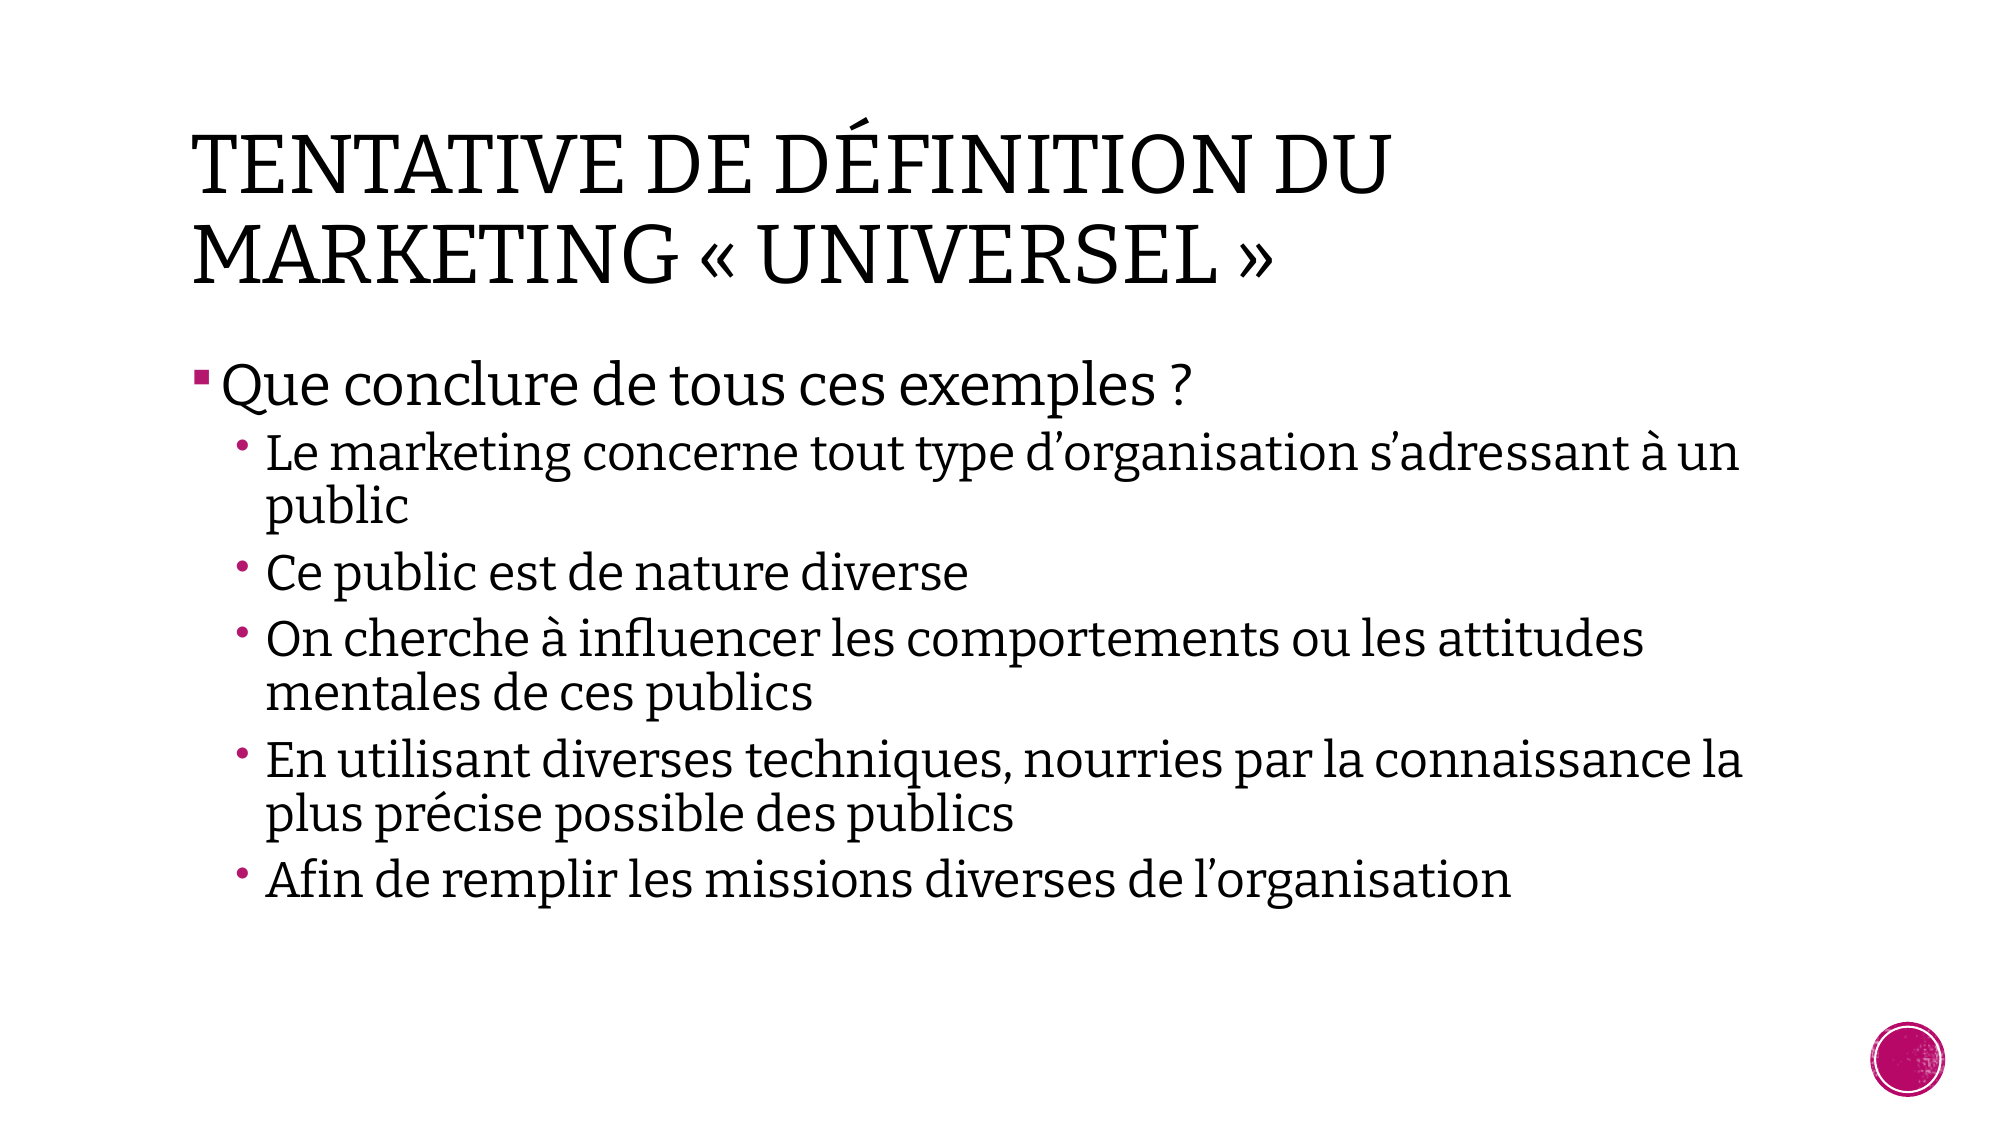

# Tentative de définition du marketing « universel »
Que conclure de tous ces exemples ?
Le marketing concerne tout type d’organisation s’adressant à un public
Ce public est de nature diverse
On cherche à influencer les comportements ou les attitudes mentales de ces publics
En utilisant diverses techniques, nourries par la connaissance la plus précise possible des publics
Afin de remplir les missions diverses de l’organisation